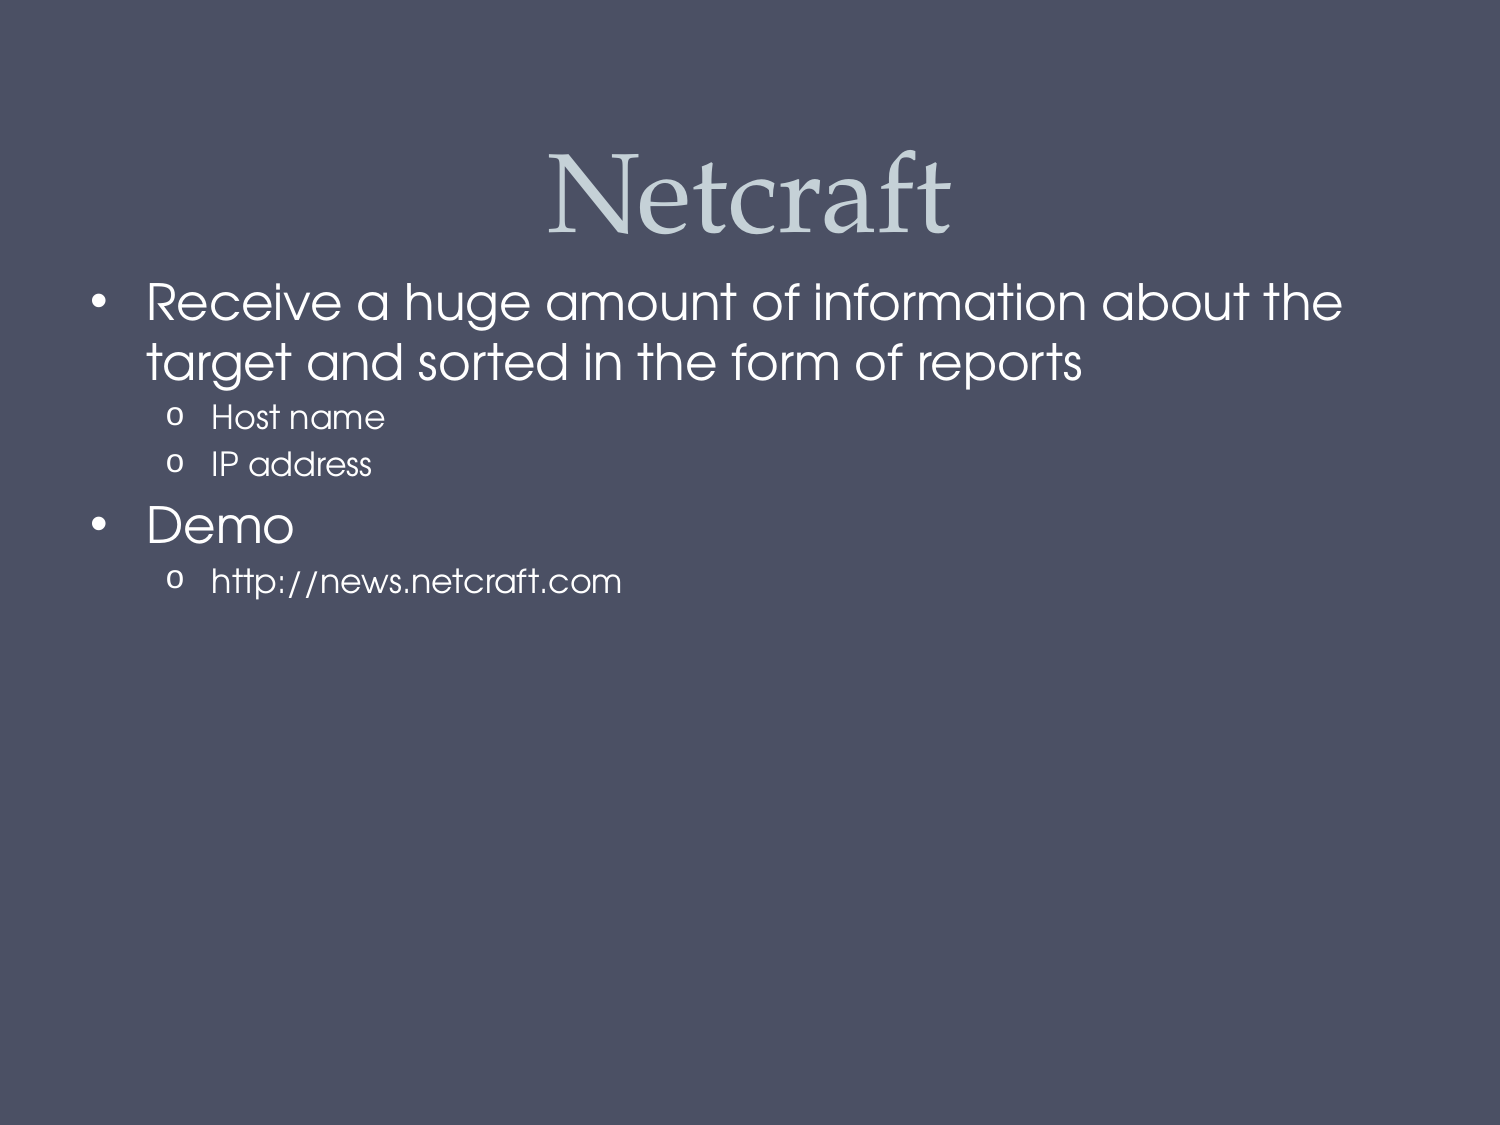

# Netcraft
Receive a huge amount of information about the target and sorted in the form of reports
Host name
IP address
Demo
http://news.netcraft.com